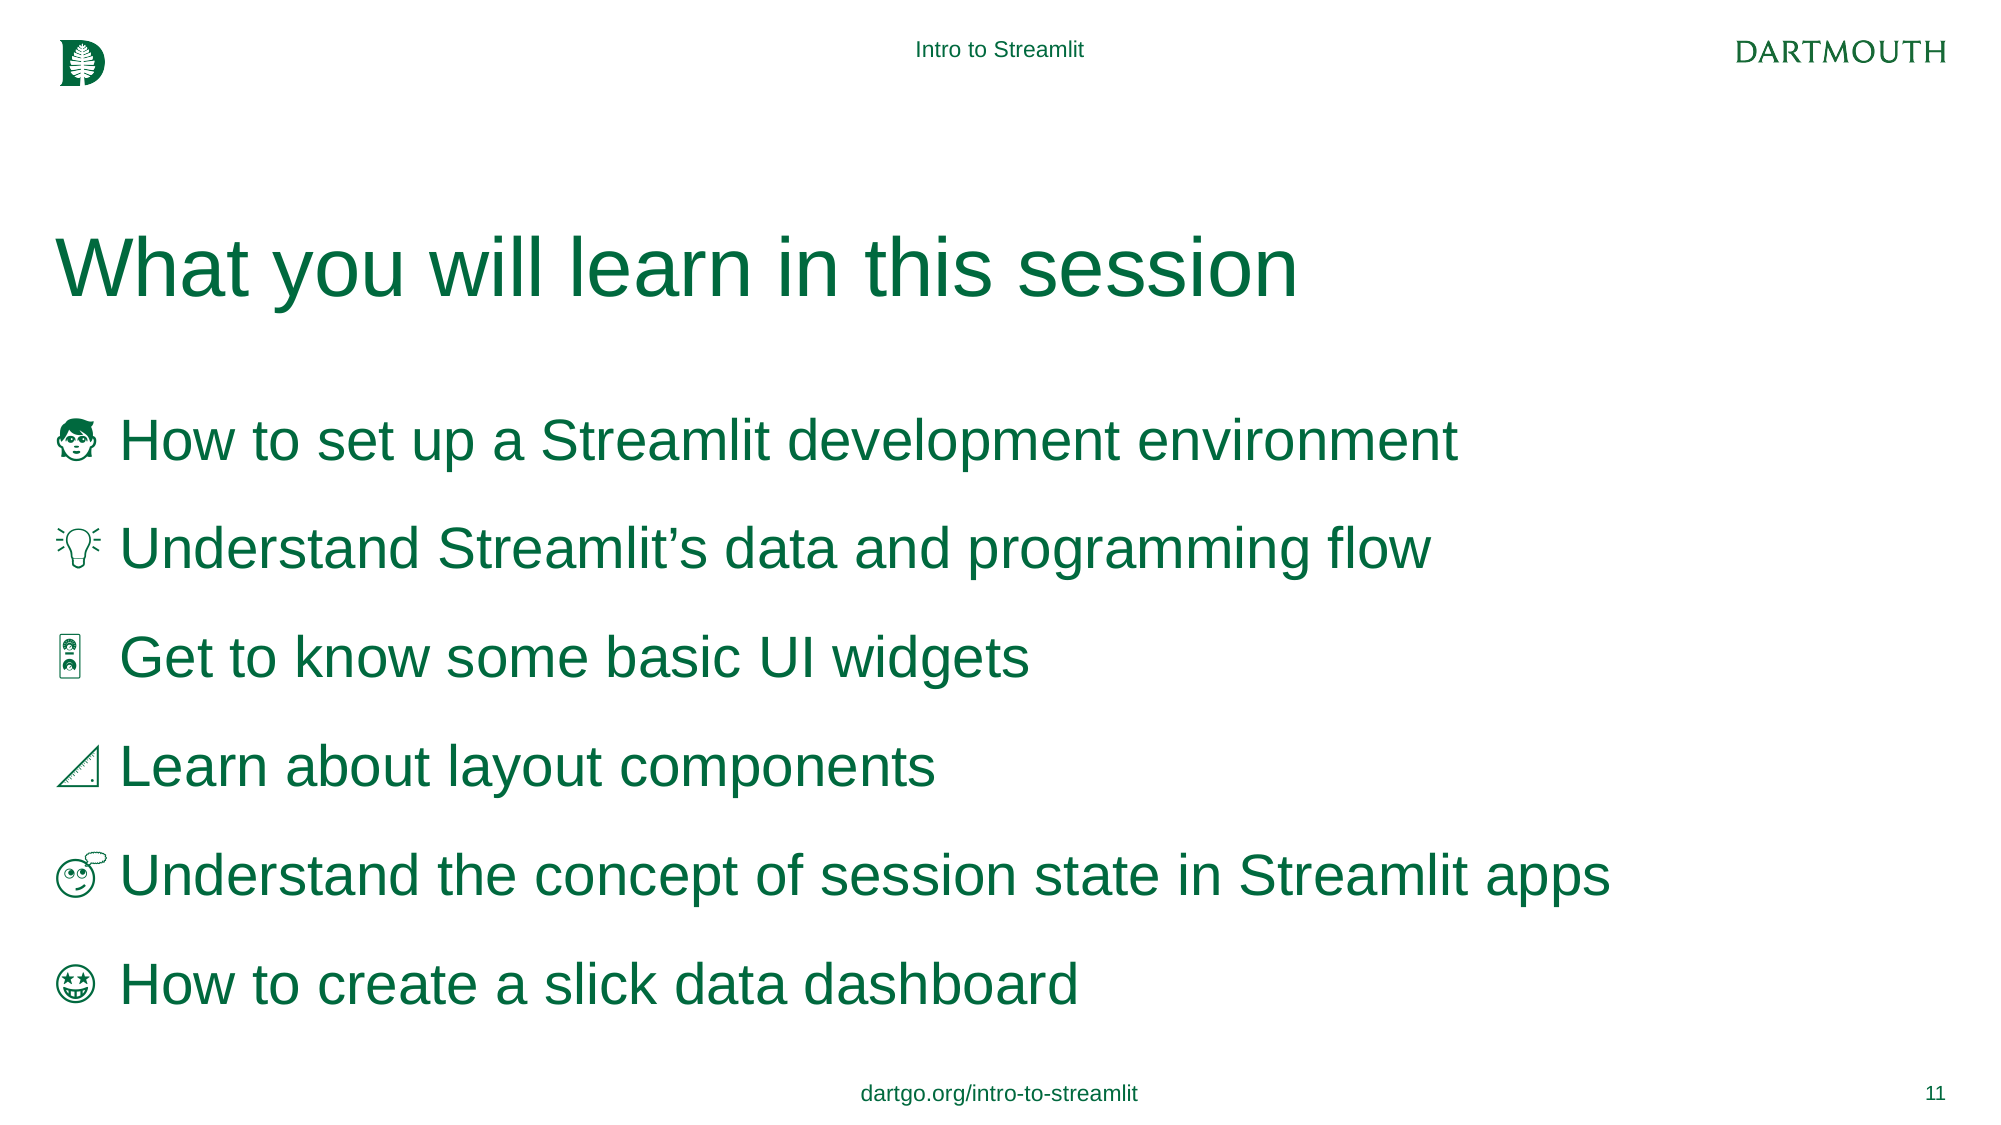

Intro to Streamlit
# What you will learn in this session
How to set up a Streamlit development environment
Understand Streamlit’s data and programming flow
Get to know some basic UI widgets
Learn about layout components
Understand the concept of session state in Streamlit apps
How to create a slick data dashboard
11